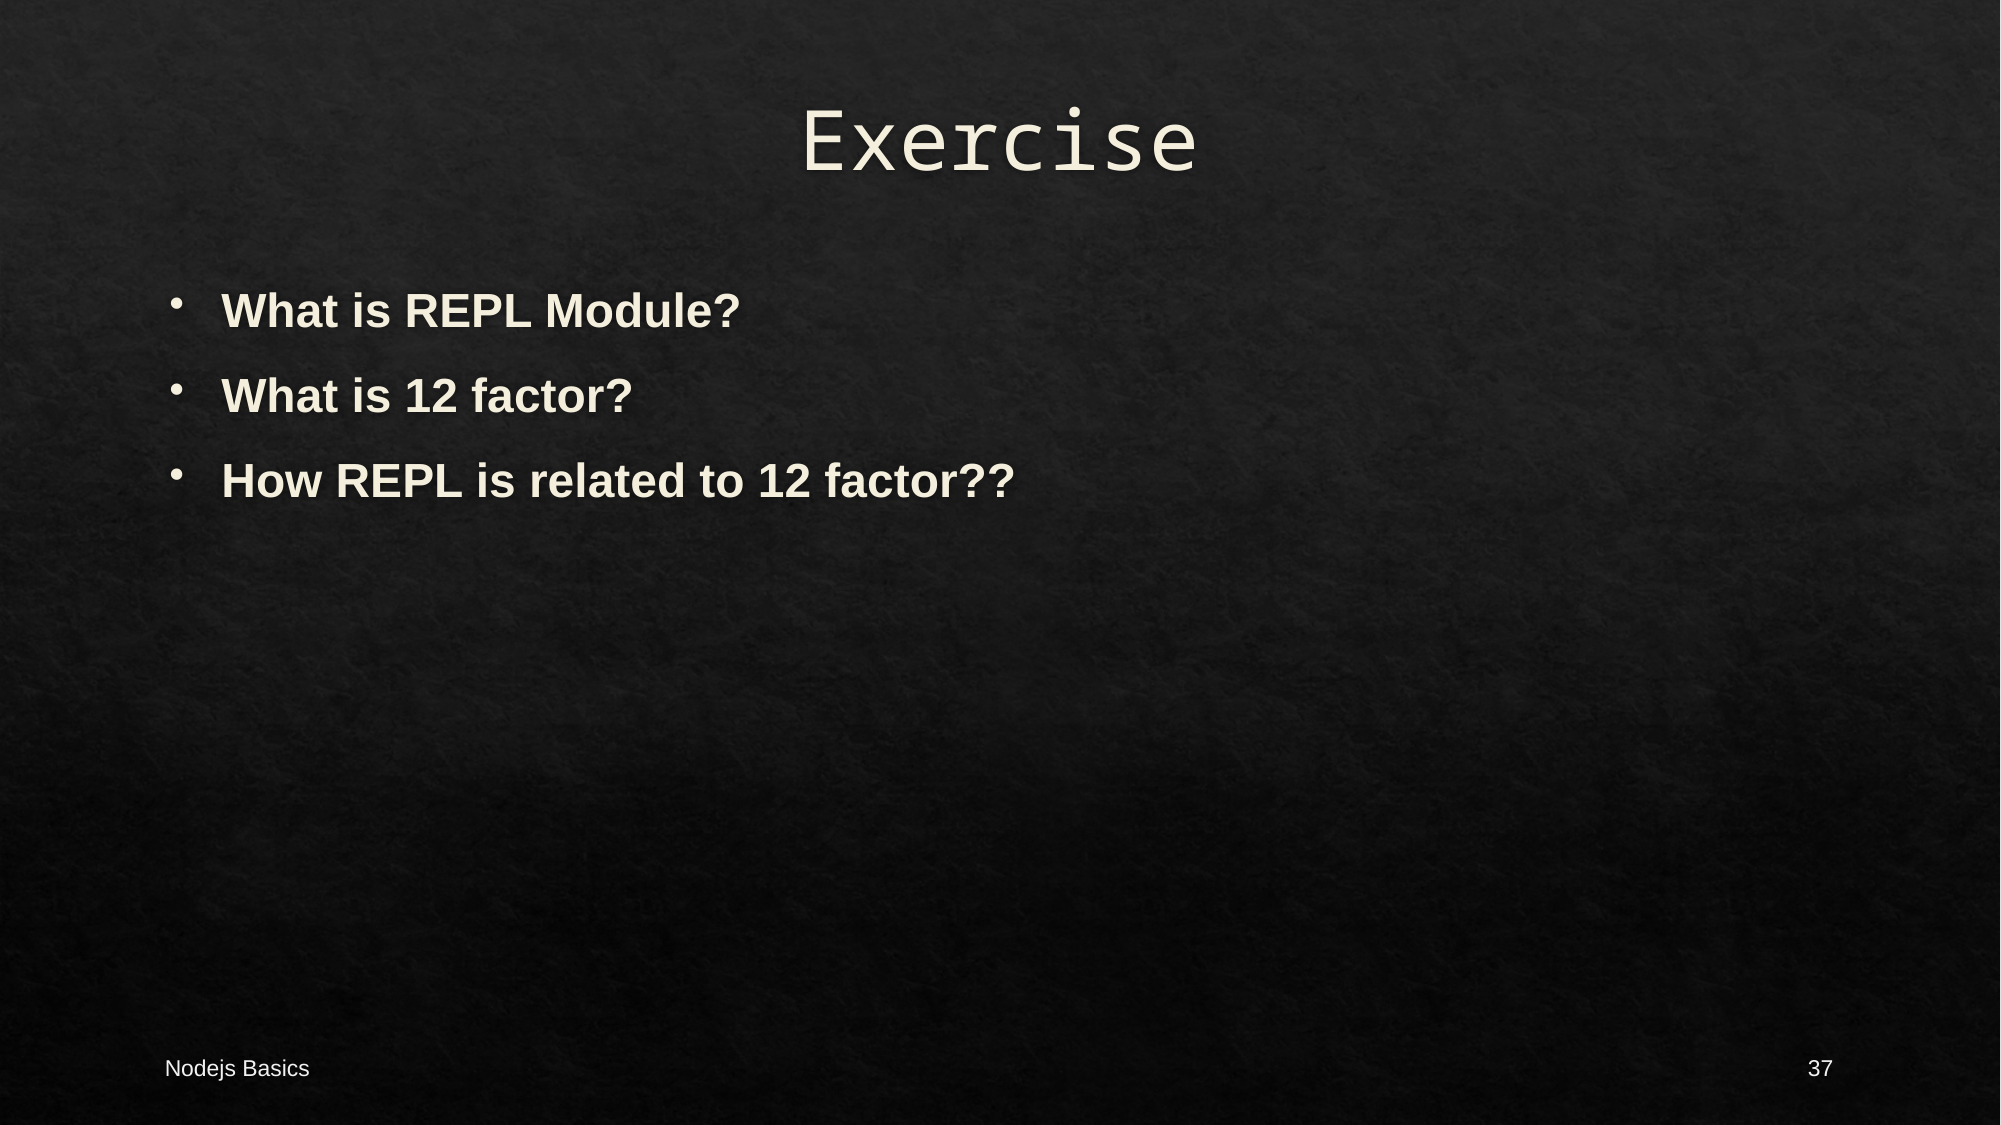

# Exercise
What is REPL Module?
What is 12 factor?
How REPL is related to 12 factor??
Nodejs Basics
37